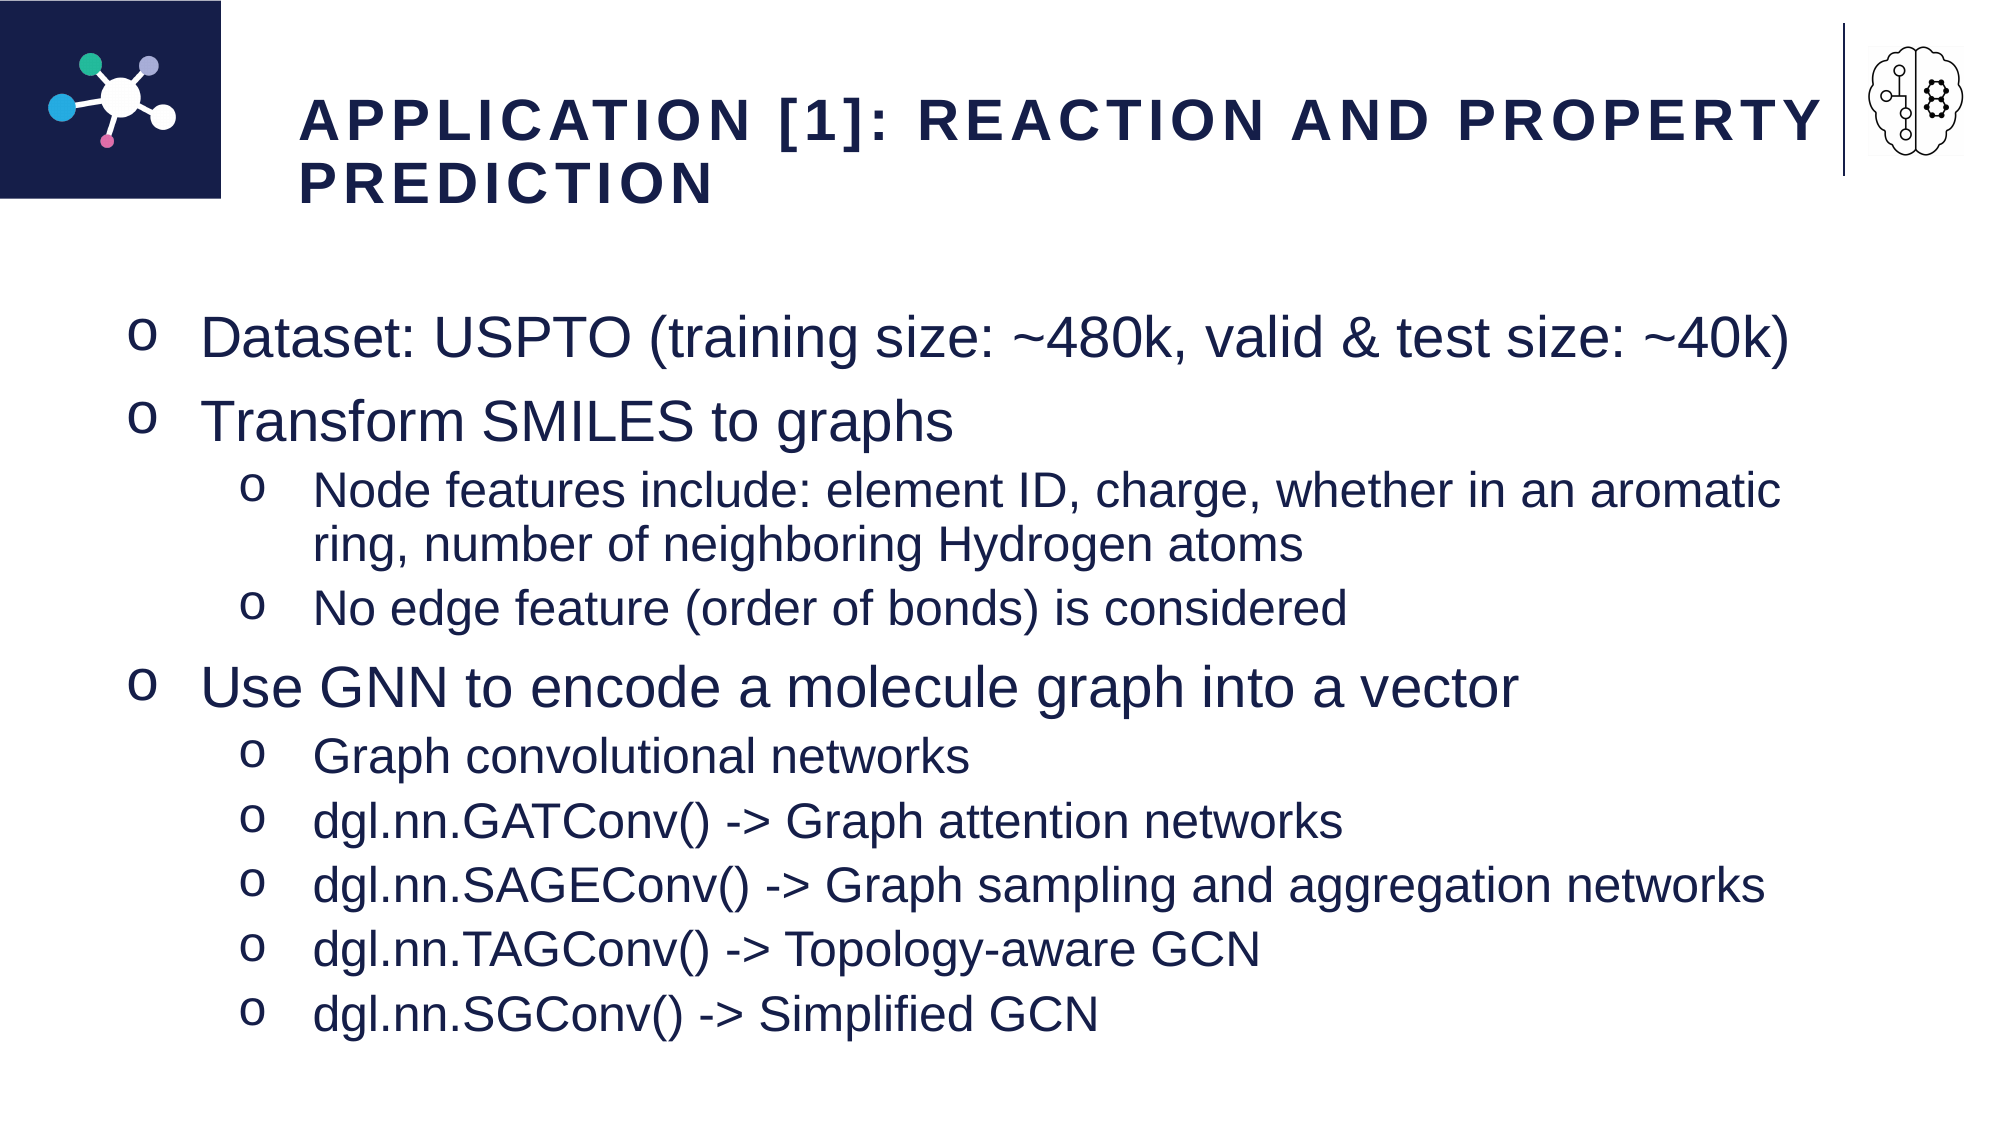

# APPLICATION [1]: REACTION AND PROPERTY PREDICTION
Dataset: USPTO (training size: ~480k, valid & test size: ~40k)
Transform SMILES to graphs
Node features include: element ID, charge, whether in an aromatic ring, number of neighboring Hydrogen atoms
No edge feature (order of bonds) is considered
Use GNN to encode a molecule graph into a vector
Graph convolutional networks
dgl.nn.GATConv() -> Graph attention networks
dgl.nn.SAGEConv() -> Graph sampling and aggregation networks
dgl.nn.TAGConv() -> Topology-aware GCN
dgl.nn.SGConv() -> Simplified GCN